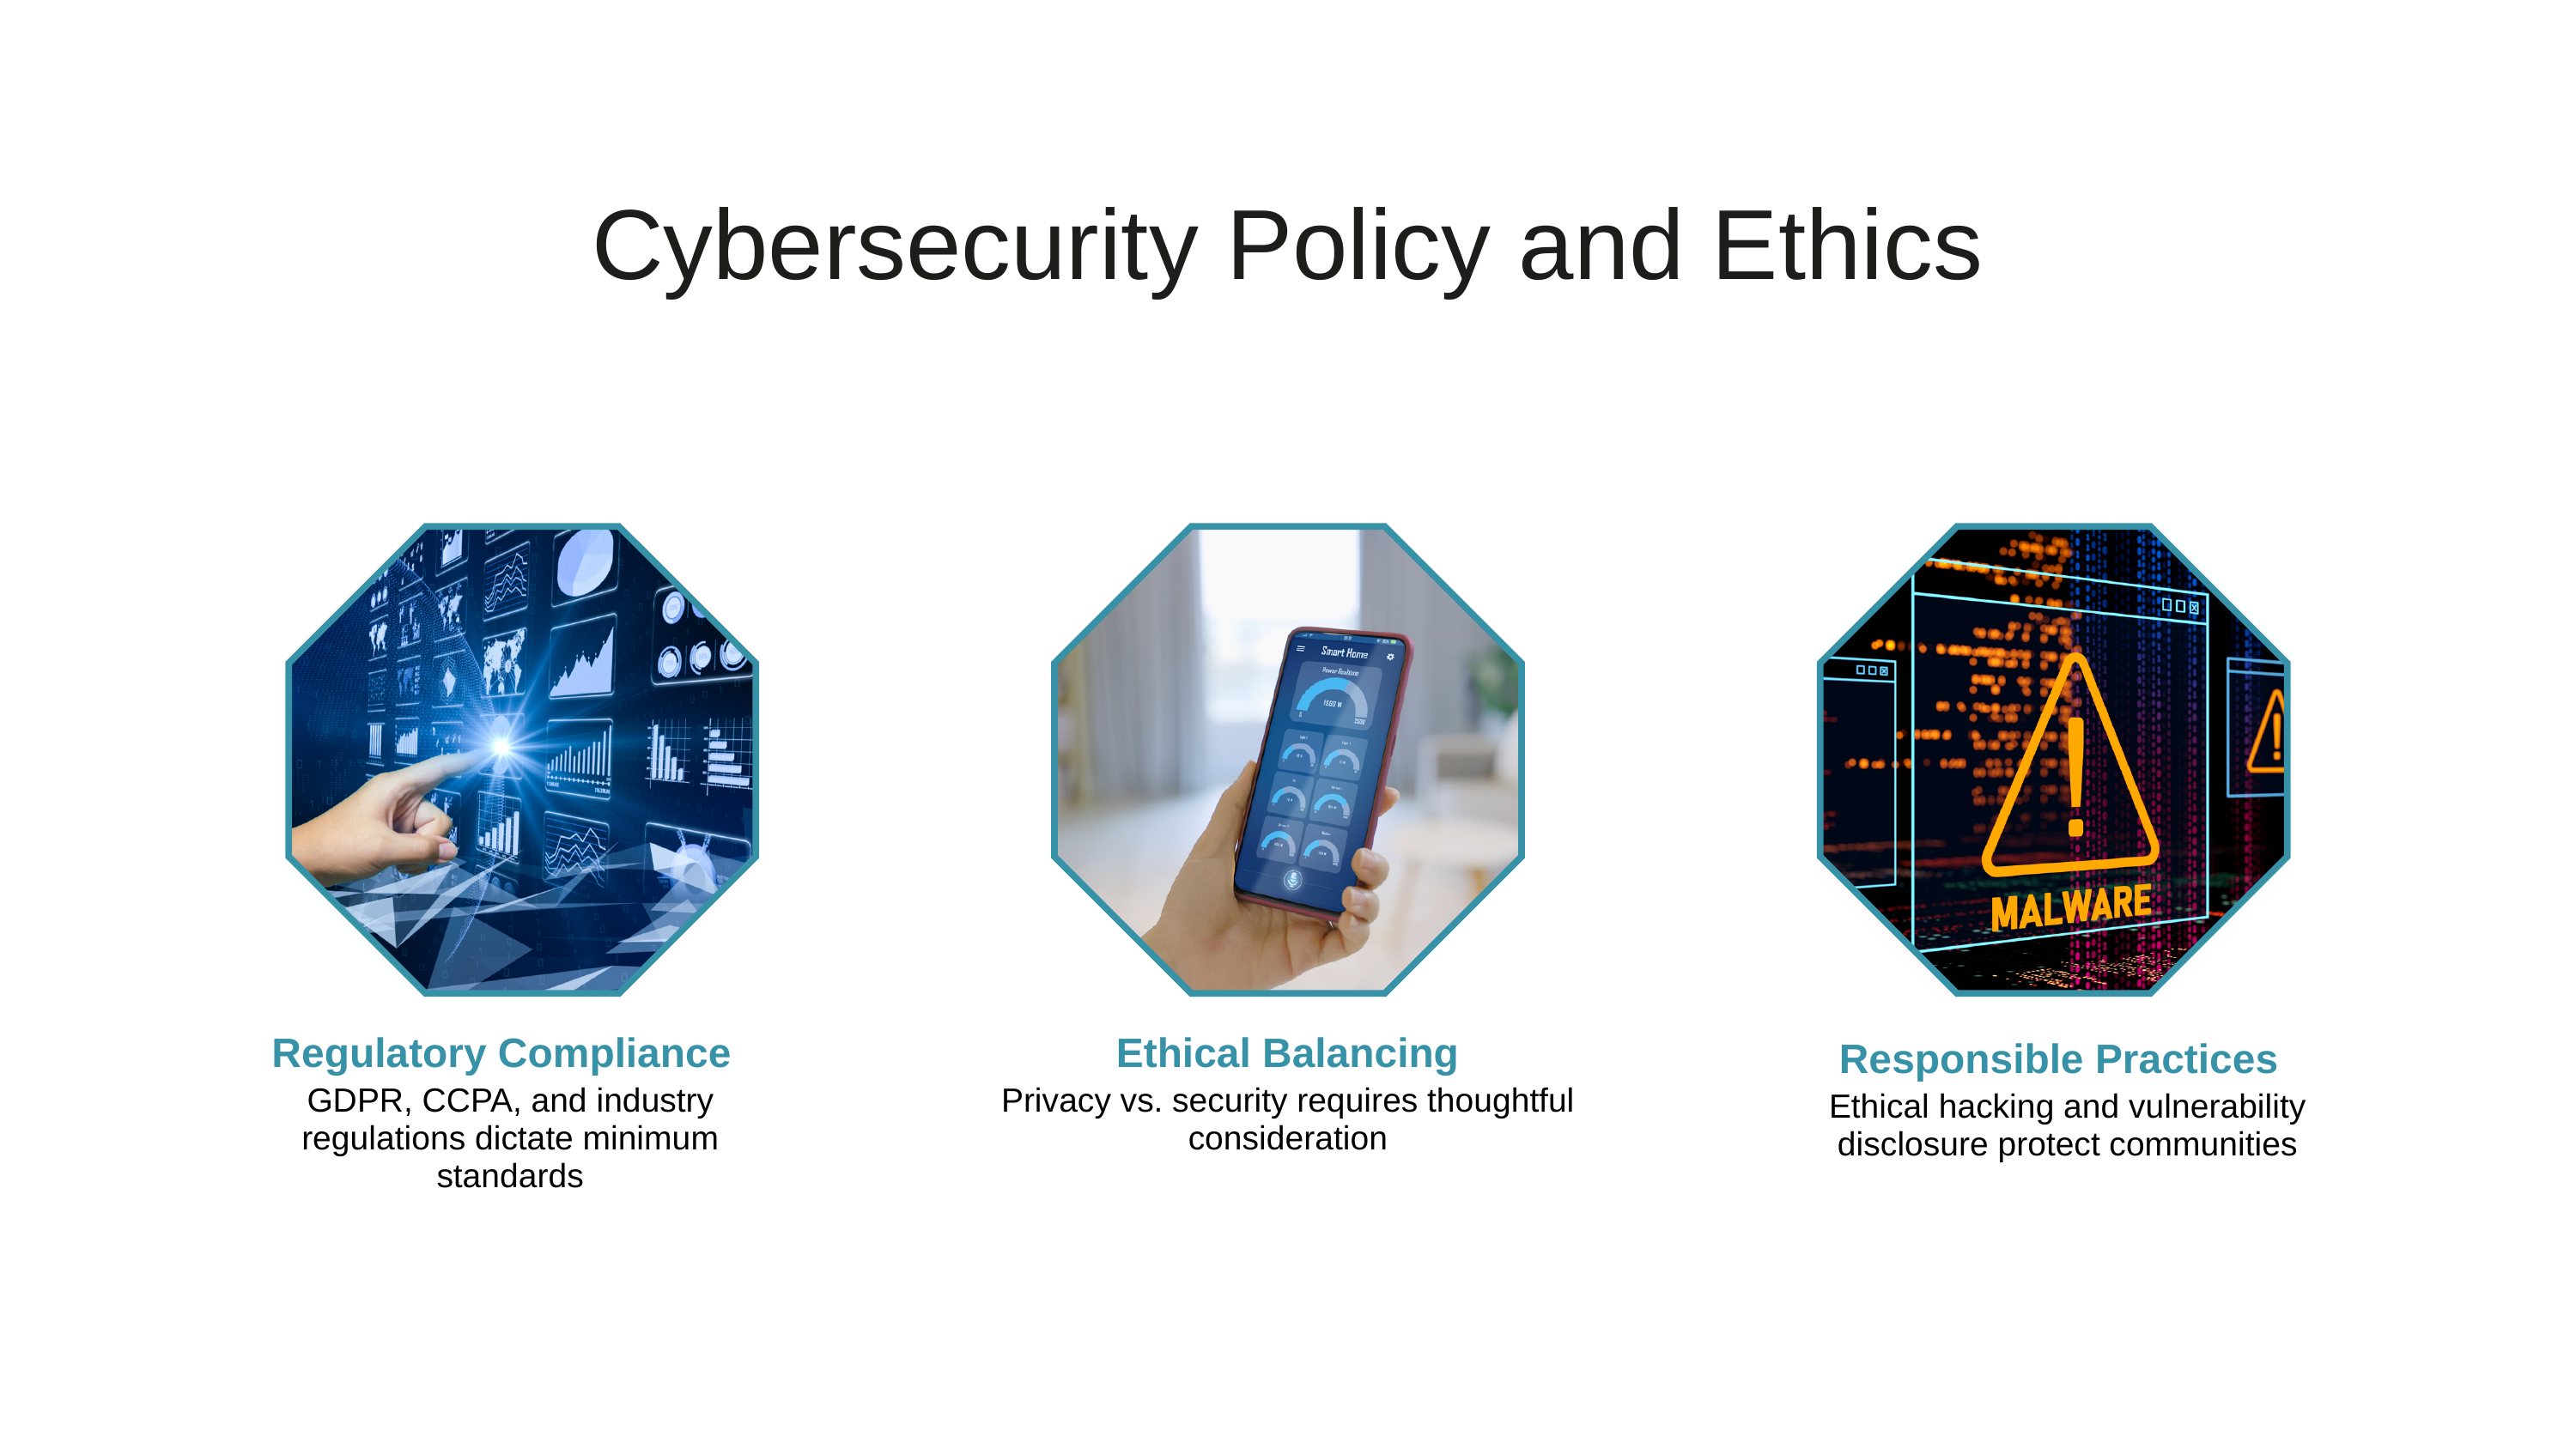

Cybersecurity Policy and Ethics

Regulatory Compliance
Ethical Balancing
Responsible Practices
GDPR, CCPA, and industry regulations dictate minimum standards
Privacy vs. security requires thoughtful consideration
Ethical hacking and vulnerability disclosure protect communities